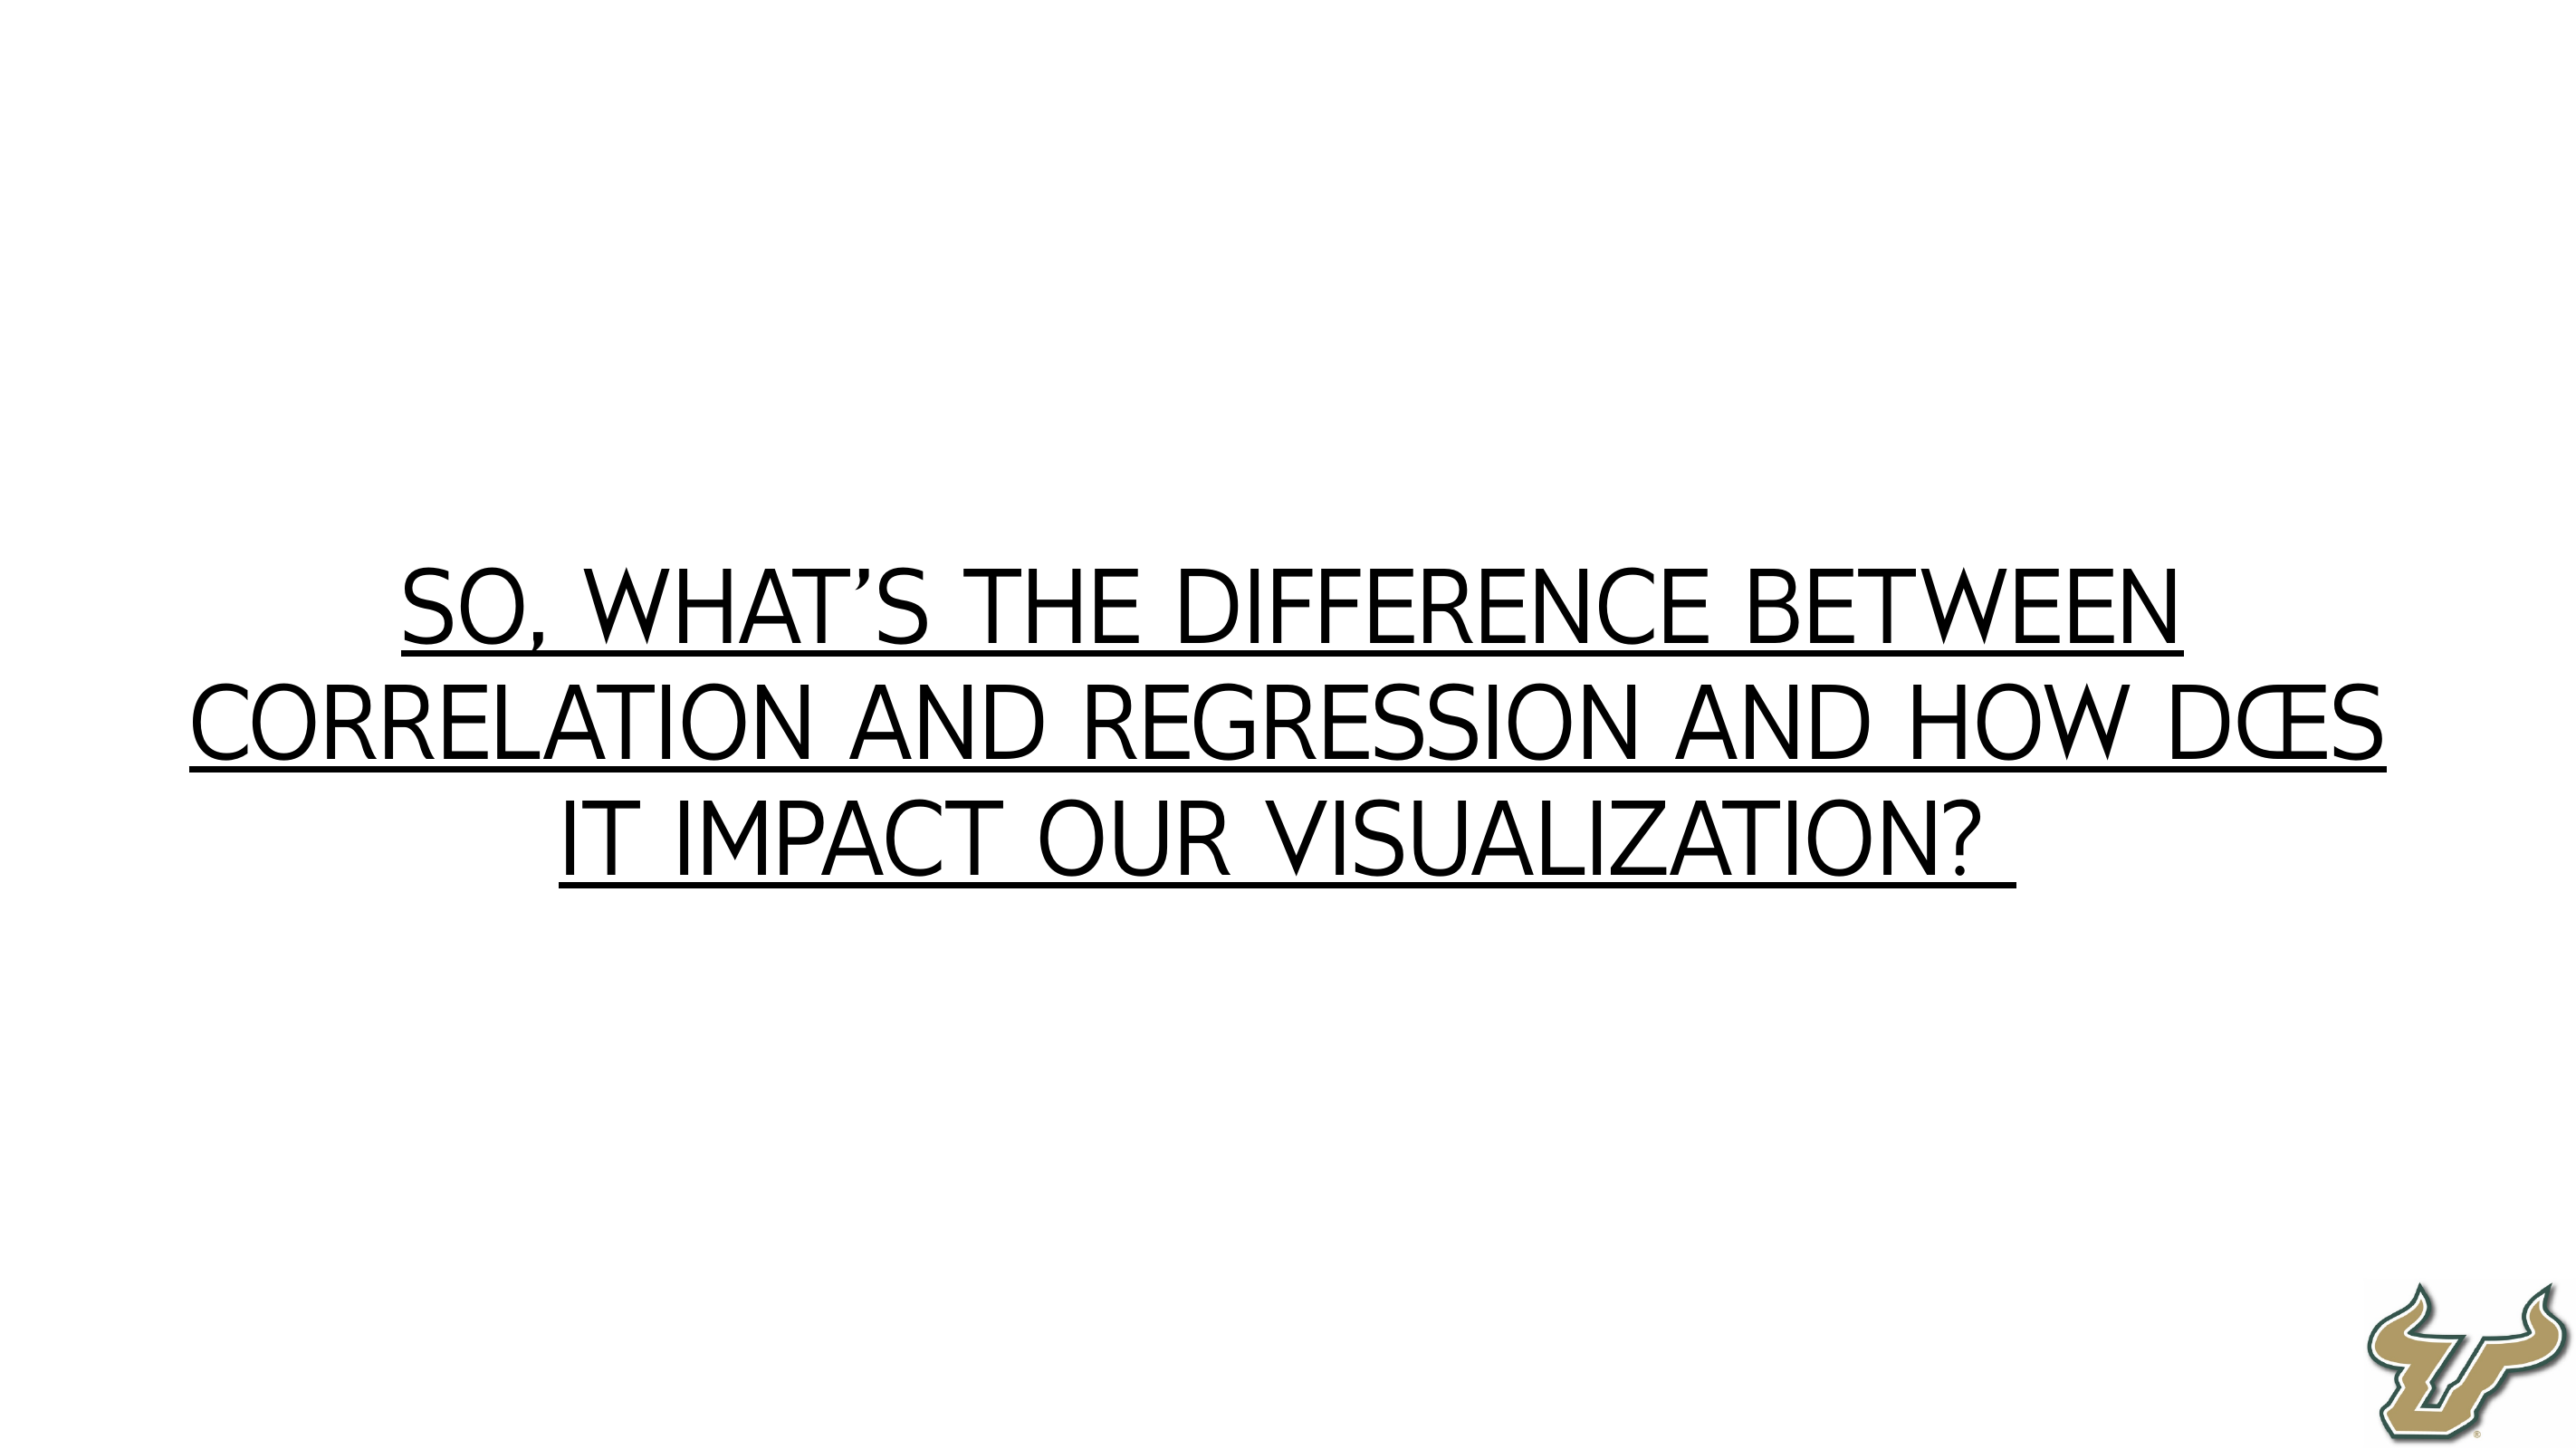

So, what’s the difference between Correlation and Regression and how does it impact our visualization?